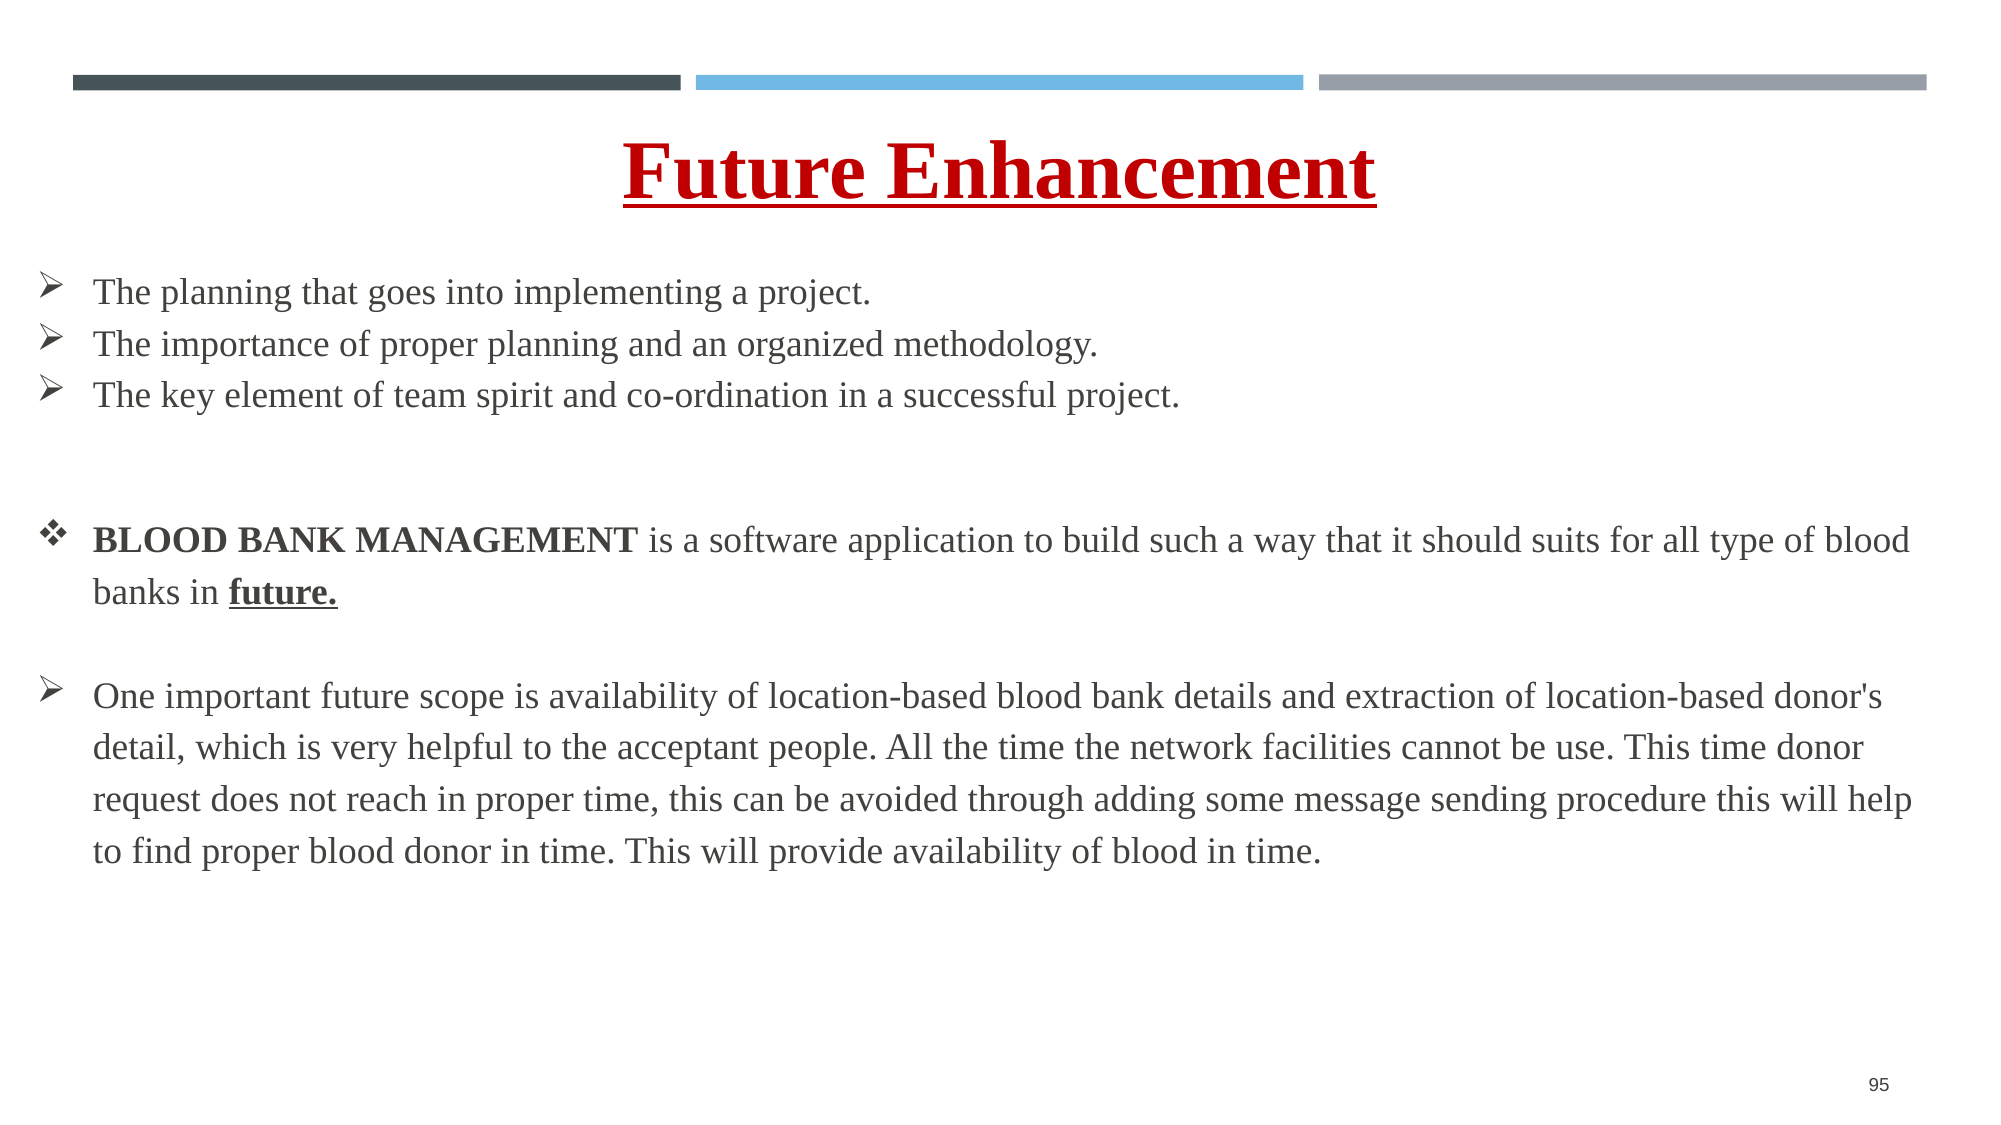

Future Enhancement
The planning that goes into implementing a project.
The importance of proper planning and an organized methodology.
The key element of team spirit and co-ordination in a successful project.

BLOOD BANK MANAGEMENT is a software application to build such a way that it should suits for all type of blood banks in future.

One important future scope is availability of location-based blood bank details and extraction of location-based donor's detail, which is very helpful to the acceptant people. All the time the network facilities cannot be use. This time donor request does not reach in proper time, this can be avoided through adding some message sending procedure this will help to find proper blood donor in time. This will provide availability of blood in time.
95